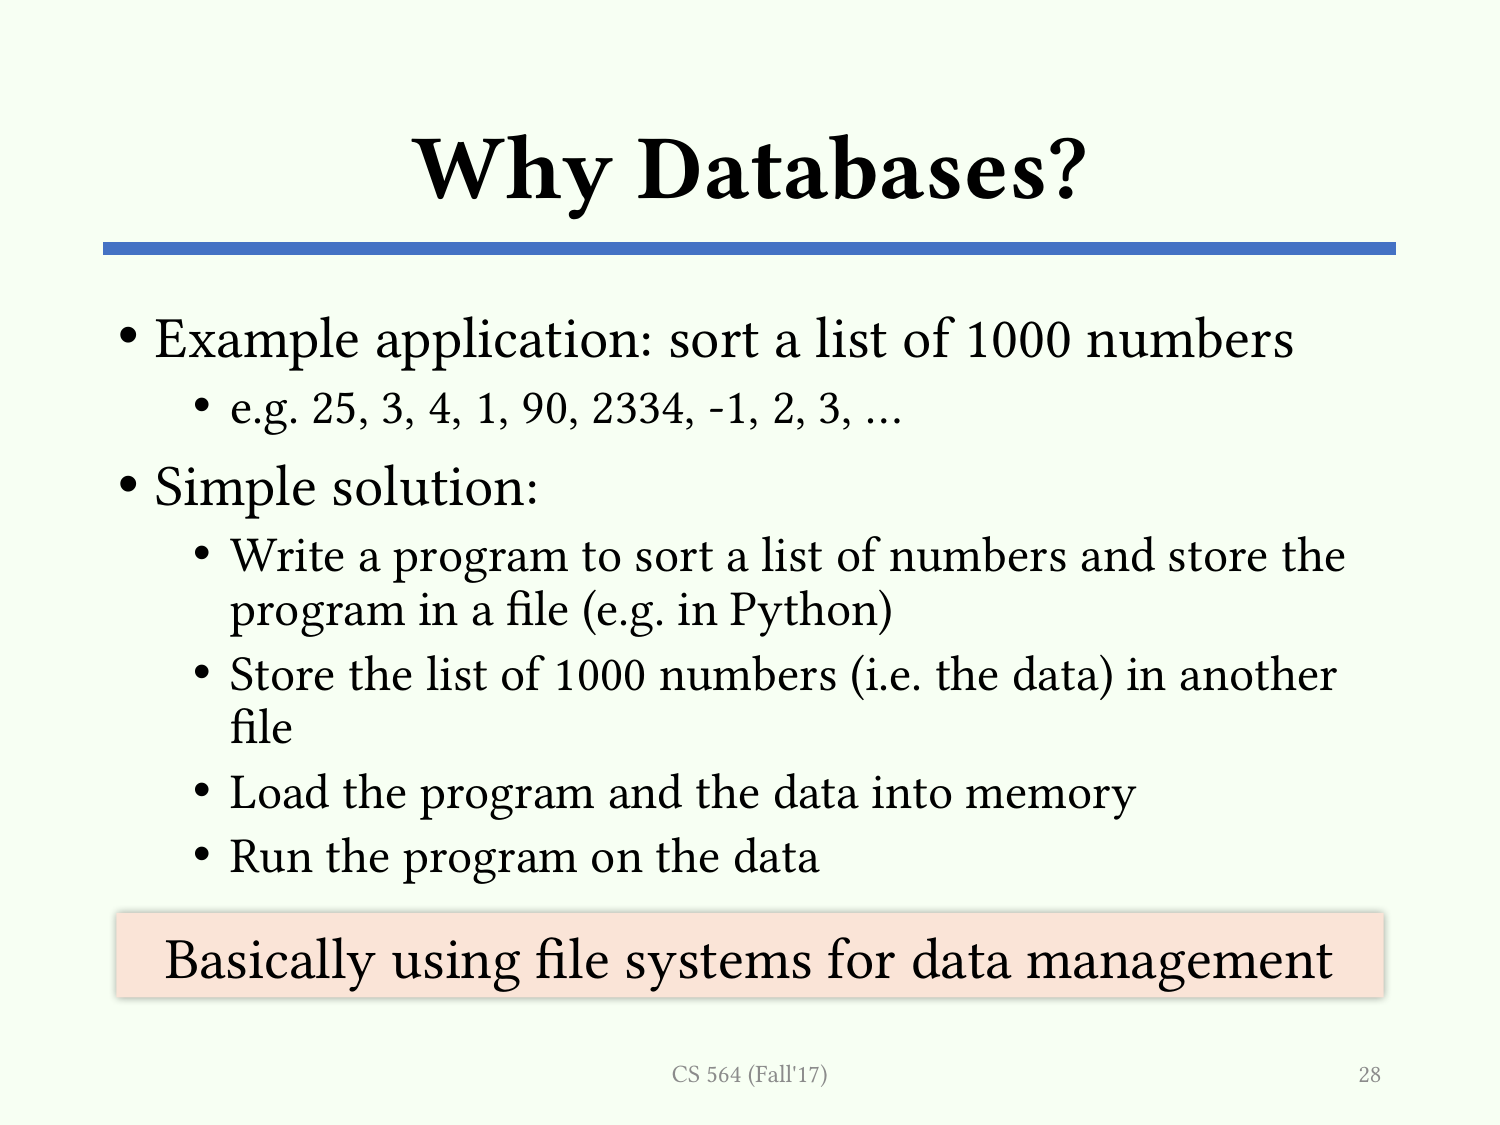

# Why Databases?
Example application: sort a list of 1000 numbers
e.g. 25, 3, 4, 1, 90, 2334, -1, 2, 3, …
Simple solution:
Write a program to sort a list of numbers and store the program in a file (e.g. in Python)
Store the list of 1000 numbers (i.e. the data) in another file
Load the program and the data into memory
Run the program on the data
Basically using file systems for data management
CS 564 (Fall'17)
28